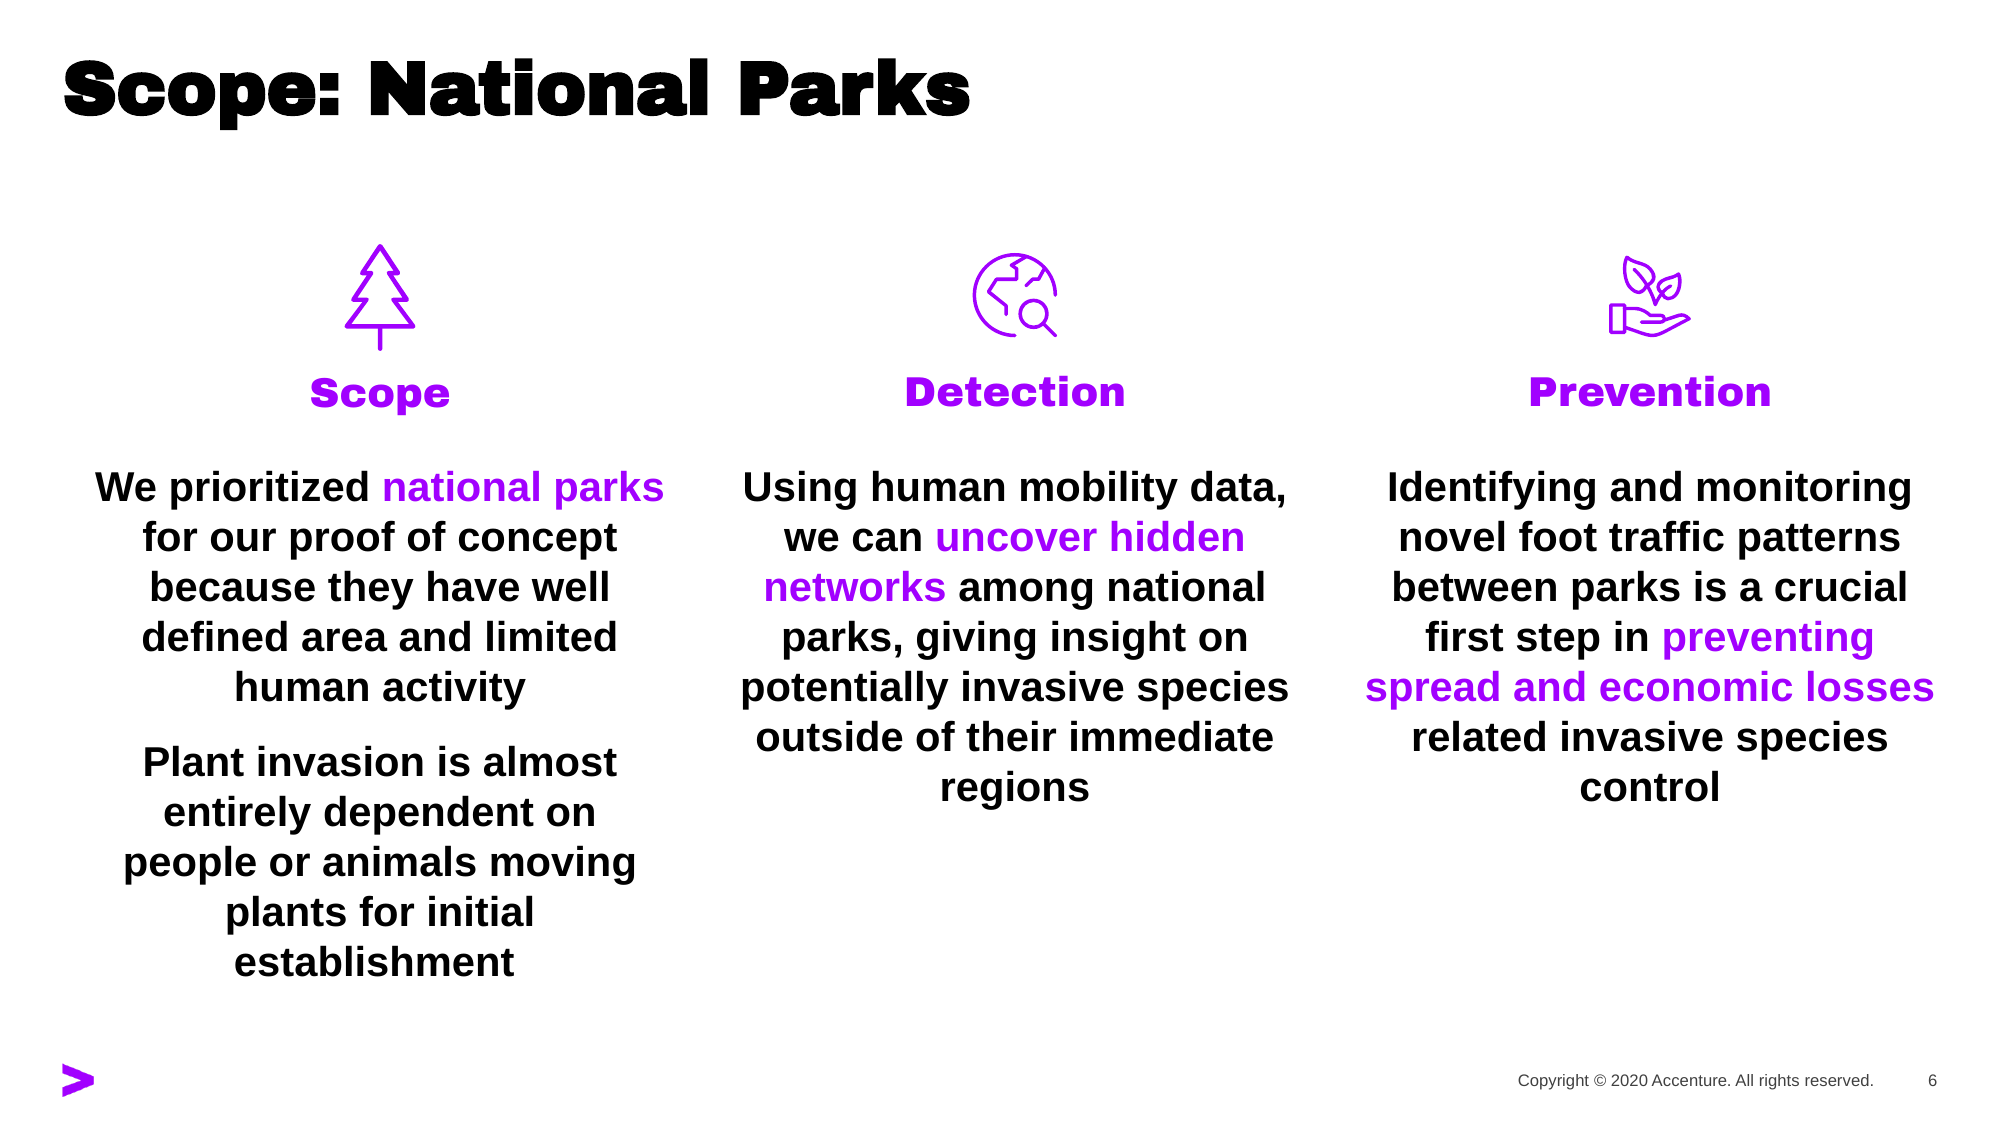

# Scope: National Parks

Detection
Prevention
Scope
We prioritized national parks for our proof of concept because they have well defined area and limited human activity
Plant invasion is almost entirely dependent on people or animals moving plants for initial establishment
Using human mobility data, we can uncover hidden networks among national parks, giving insight on potentially invasive species outside of their immediate regions

Identifying and monitoring novel foot traffic patterns between parks is a crucial first step in preventing spread and economic losses related invasive species control